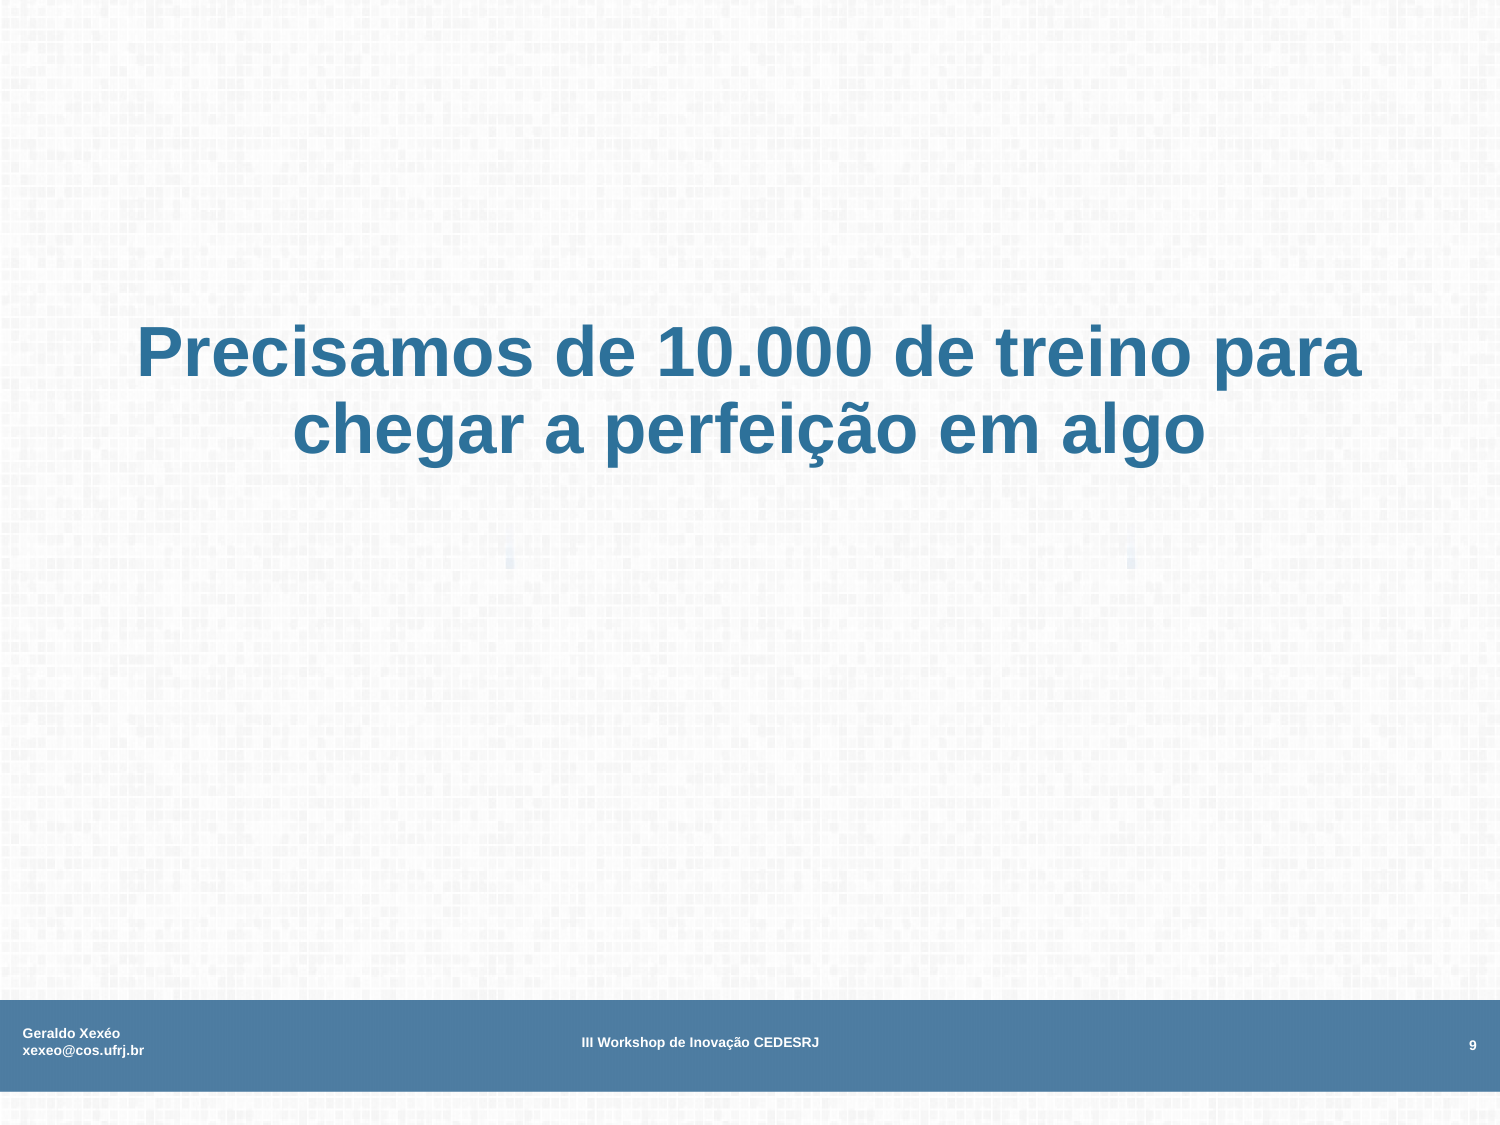

# Precisamos de 10.000 de treino para chegar a perfeição em algo

Geraldo Xexéo  xexeo@cos.ufrj.br
III Workshop de Inovação CEDESRJ
9